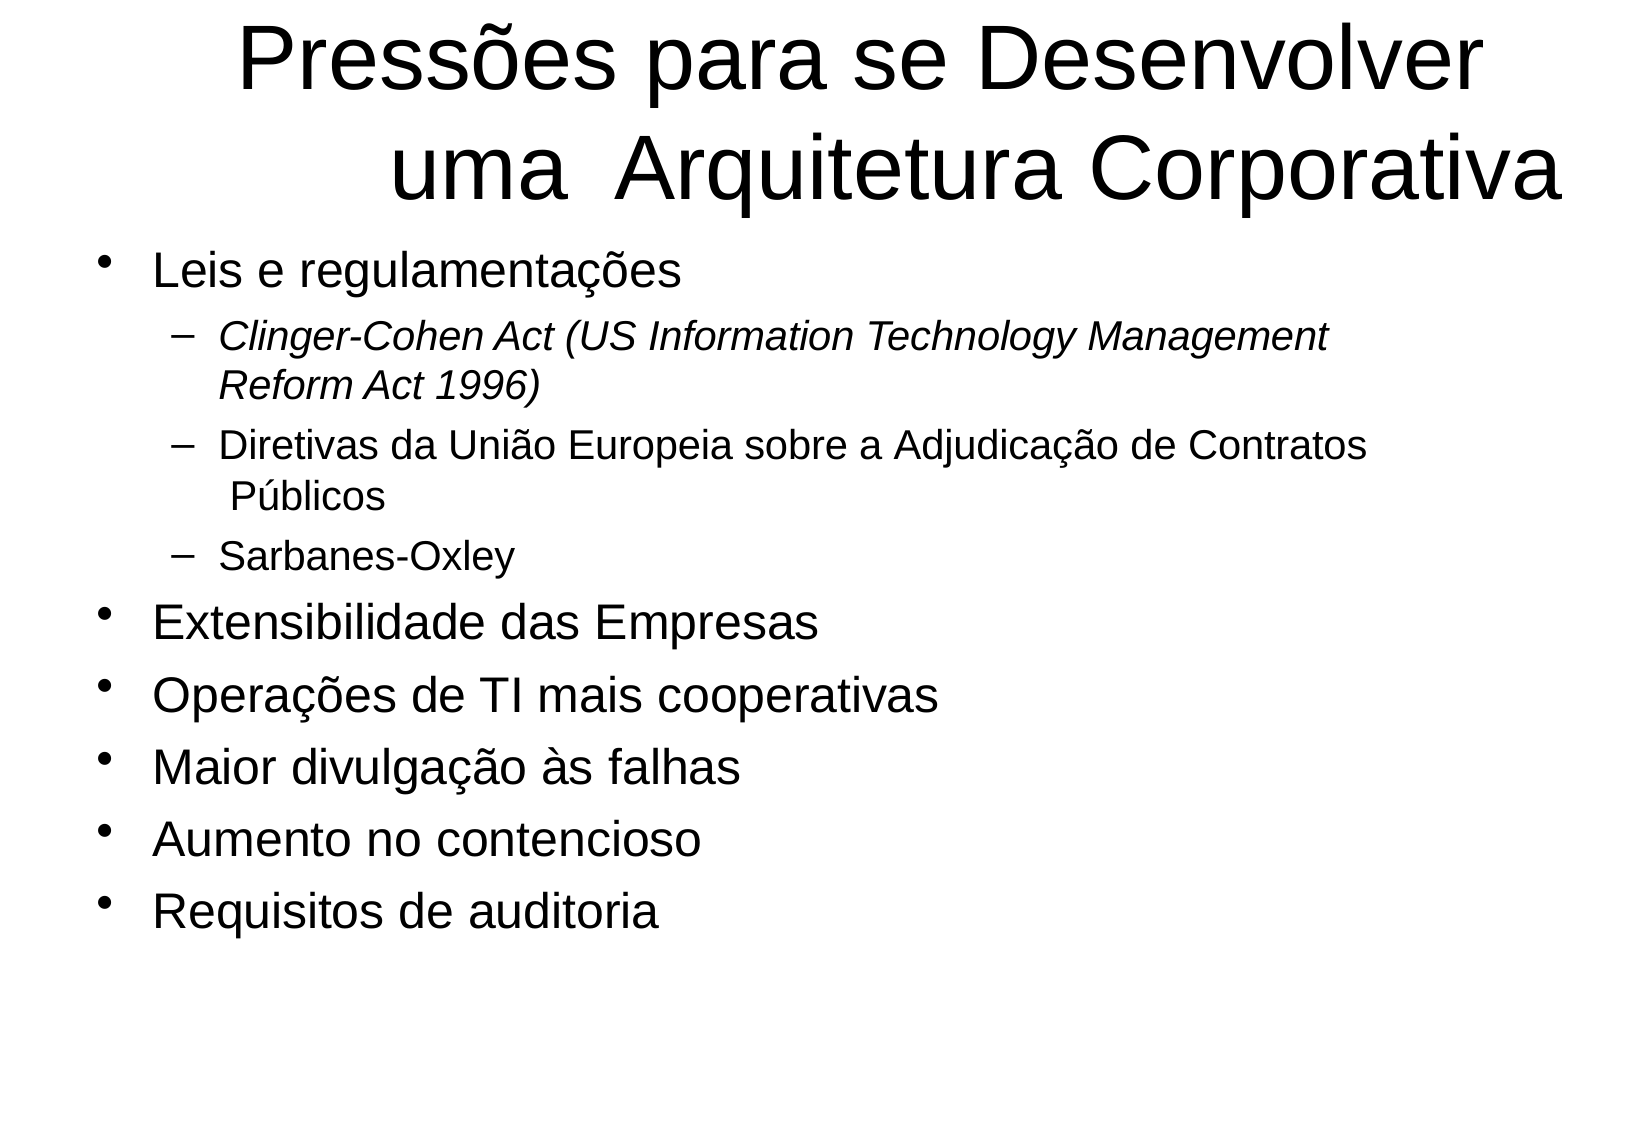

# Pressões para se Desenvolver uma  Arquitetura Corporativa
Leis e regulamentações
Clinger-Cohen Act (US Information Technology Management  Reform Act 1996)
Diretivas da União Europeia sobre a Adjudicação de Contratos  Públicos
Sarbanes-Oxley
Extensibilidade das Empresas
Operações de TI mais cooperativas
Maior divulgação às falhas
Aumento no contencioso
Requisitos de auditoria